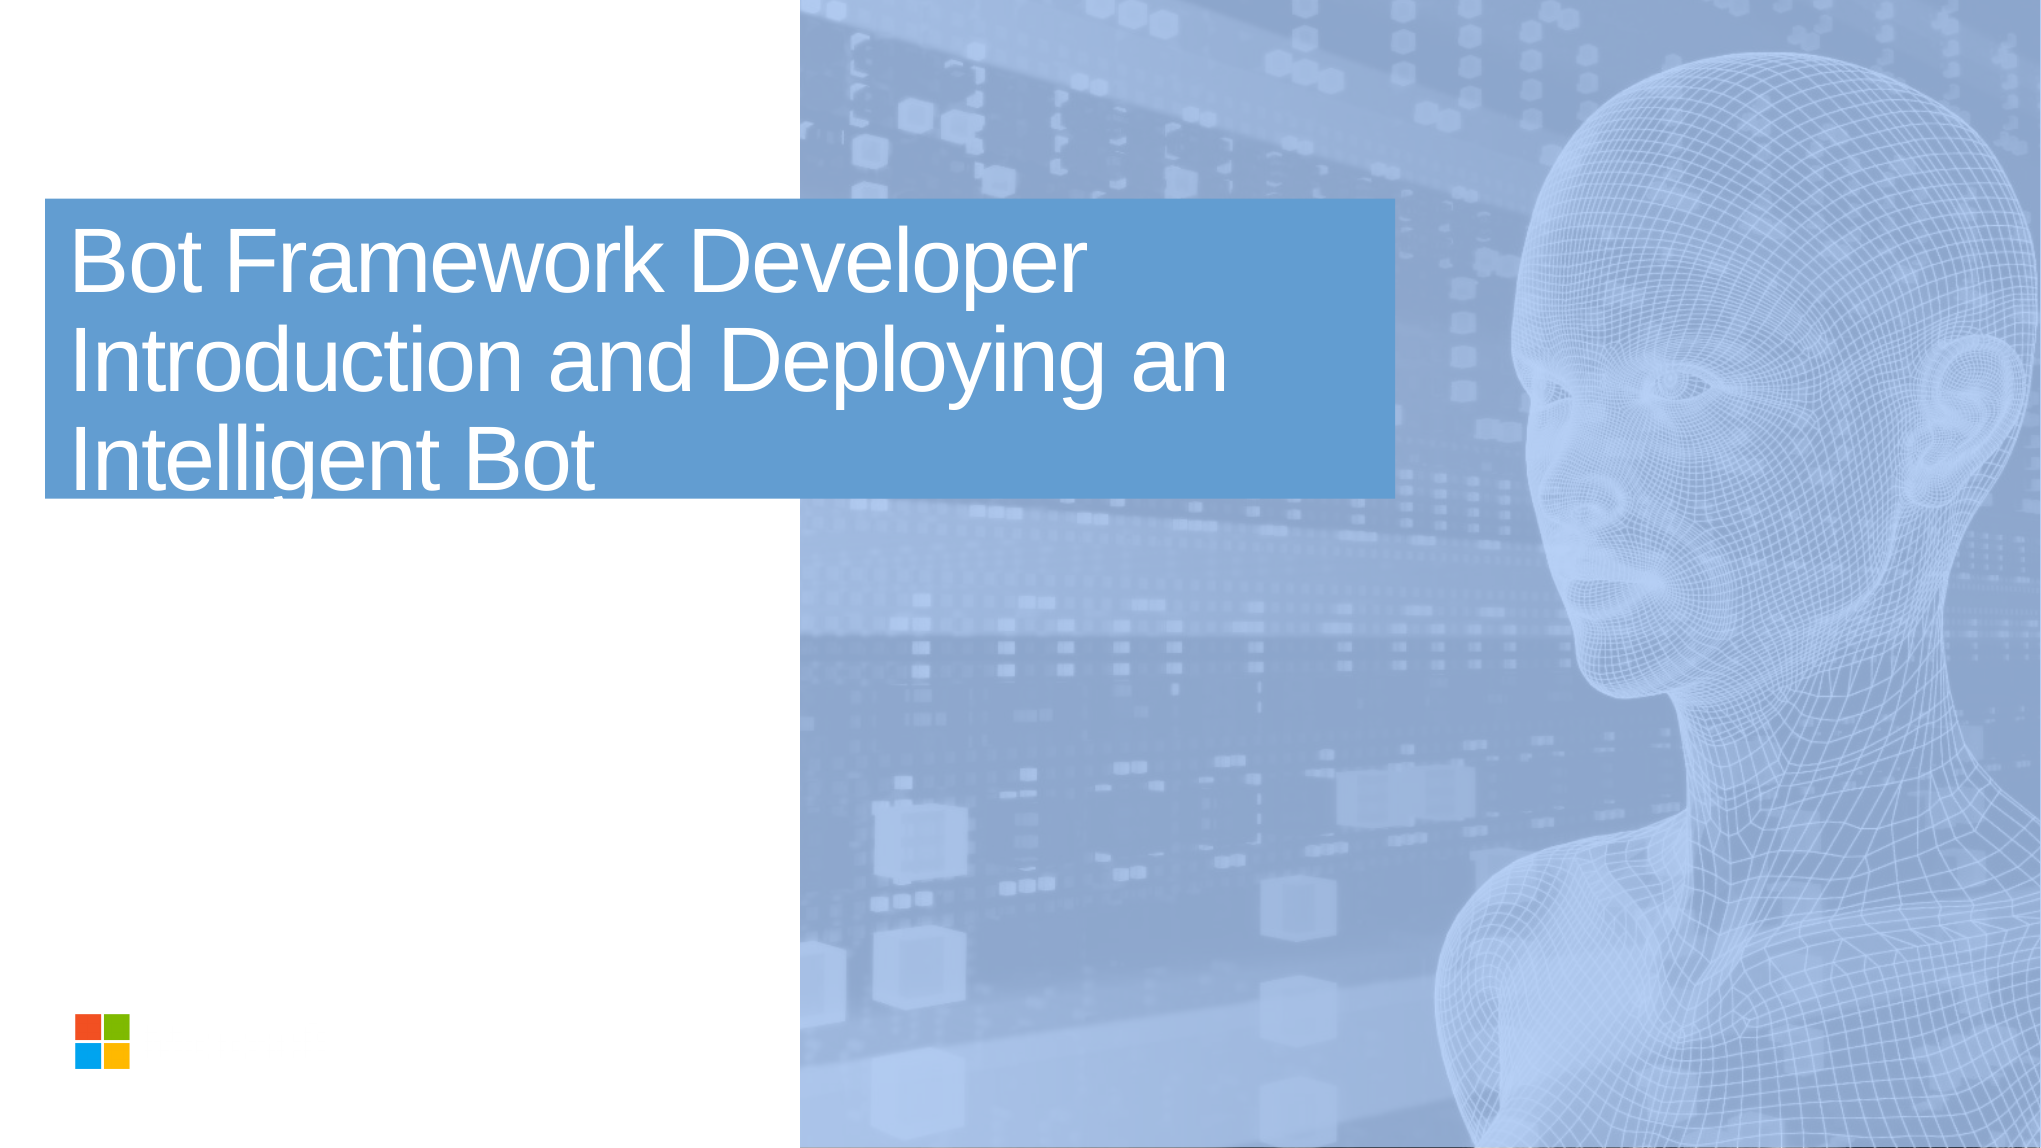

# Bot Framework Developer Introduction and Deploying an Intelligent Bot